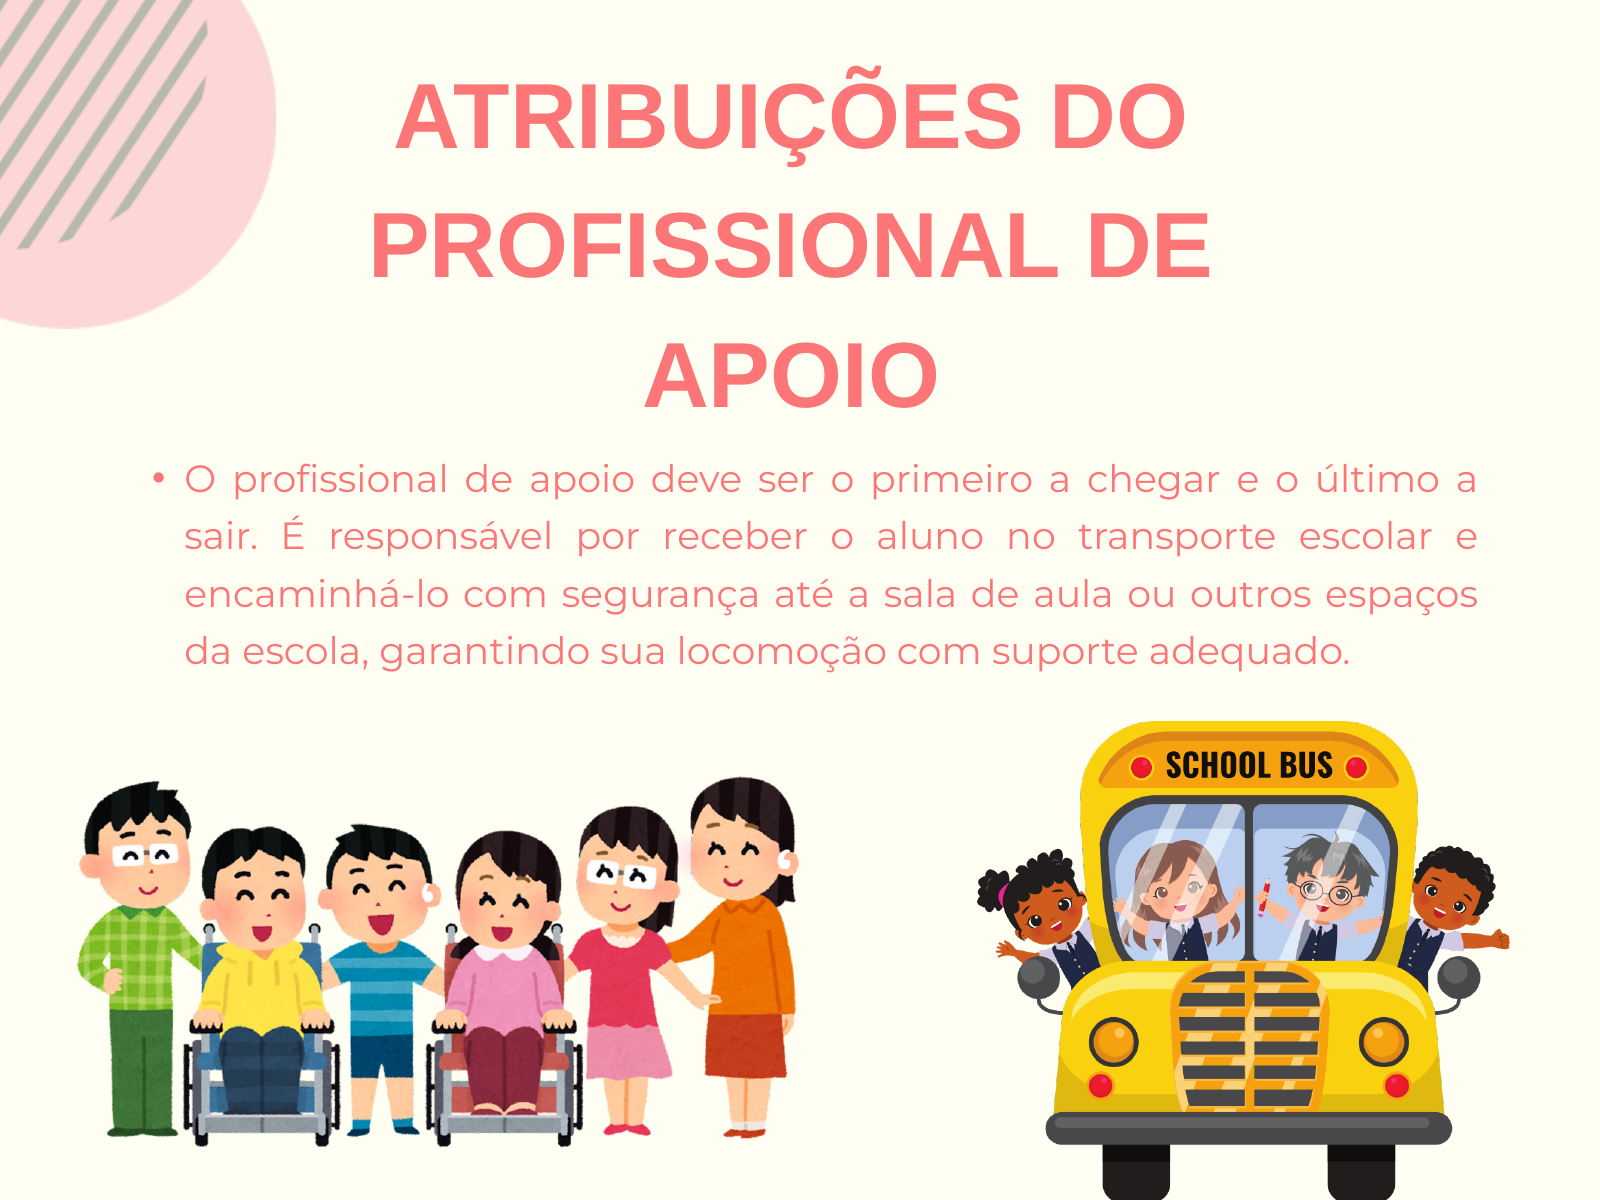

ATRIBUIÇÕES DO PROFISSIONAL DE APOIO
O profissional de apoio deve ser o primeiro a chegar e o último a sair. É responsável por receber o aluno no transporte escolar e encaminhá-lo com segurança até a sala de aula ou outros espaços da escola, garantindo sua locomoção com suporte adequado.